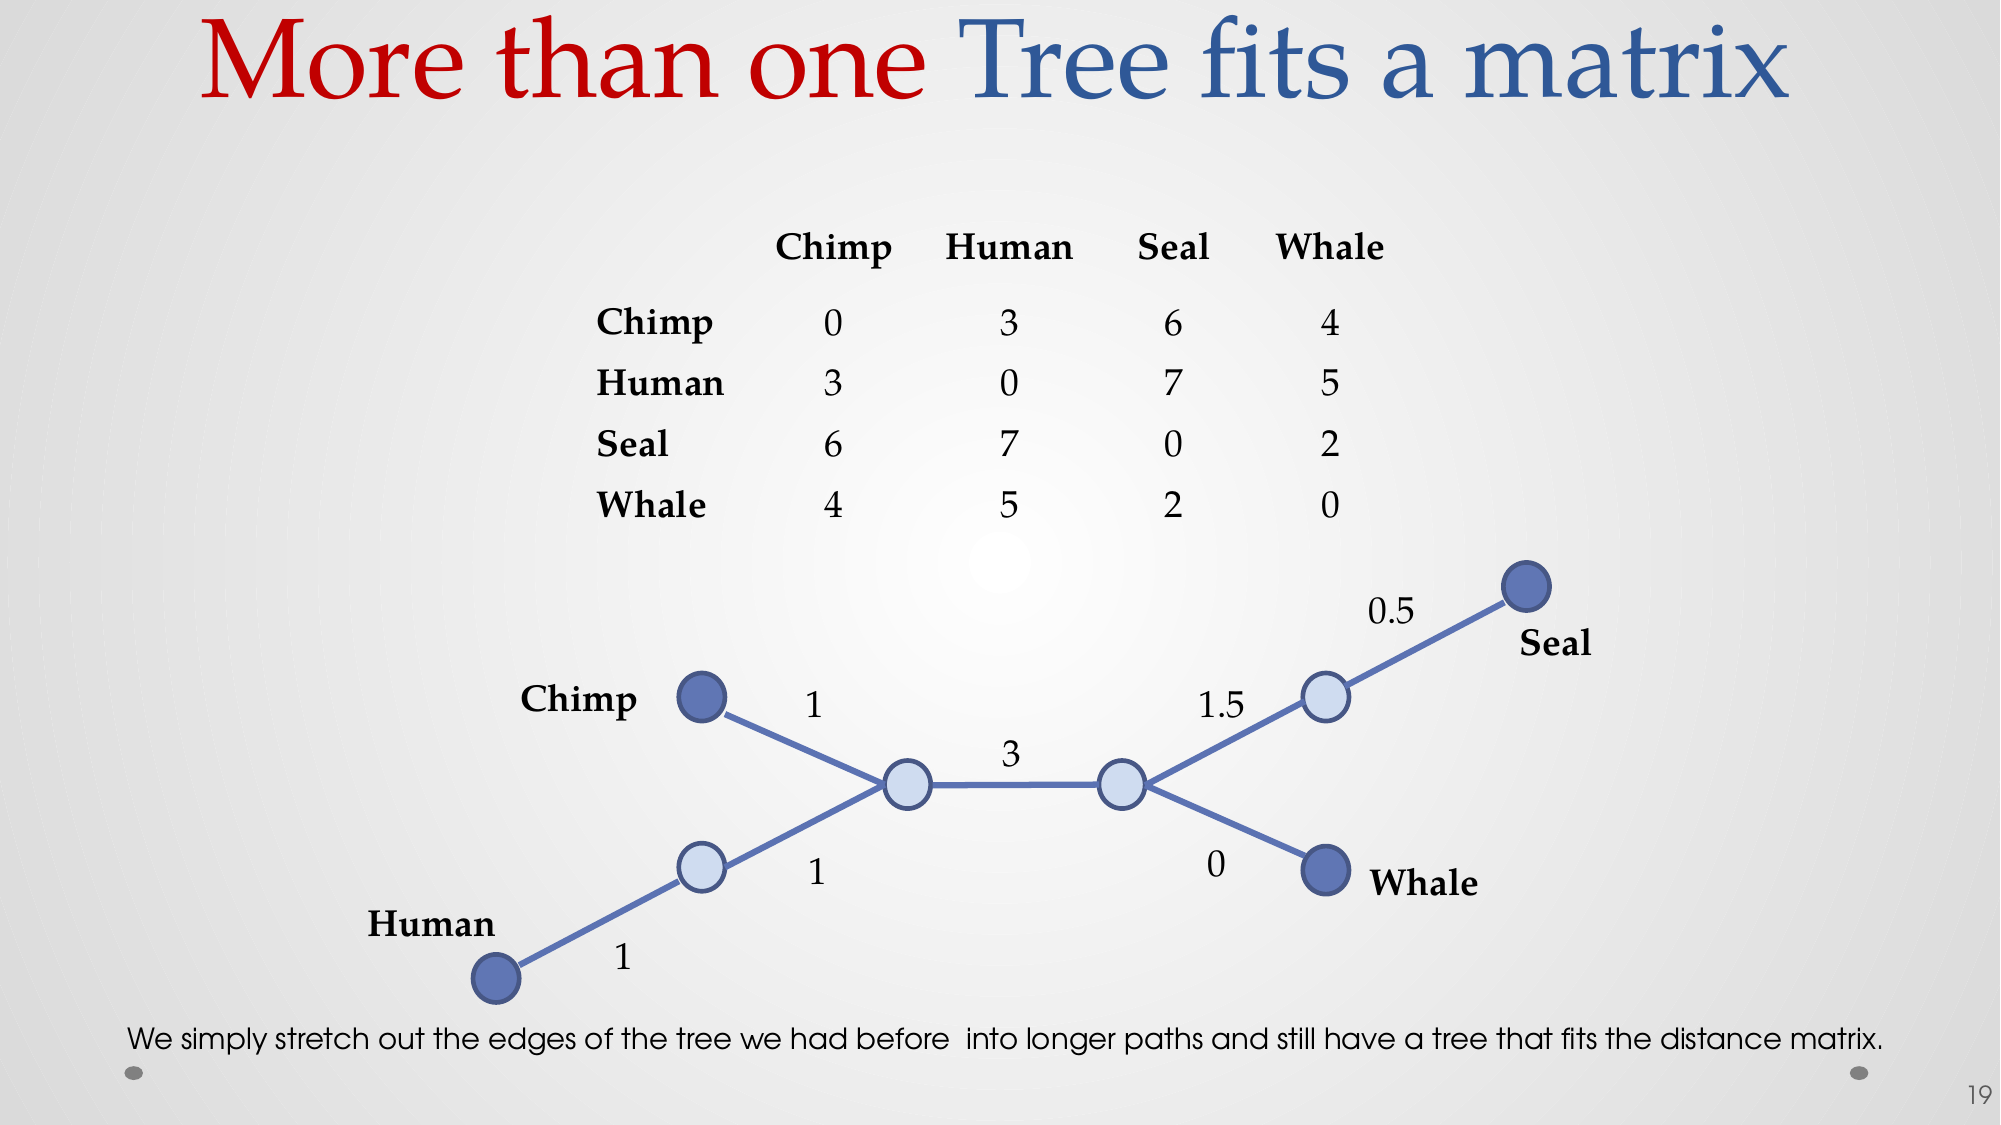

# More than one Tree fits a matrix
|  | Chimp | Human | Seal | Whale |
| --- | --- | --- | --- | --- |
| Chimp | 0 | 3 | 6 | 4 |
| Human | 3 | 0 | 7 | 5 |
| Seal | 6 | 7 | 0 | 2 |
| Whale | 4 | 5 | 2 | 0 |

0.5
Seal
Chimp

1
1.5
3

0
1

Whale
Human
1

We simply stretch out the edges of the tree we had before  into longer paths and still have a tree that fits the distance matrix.
19